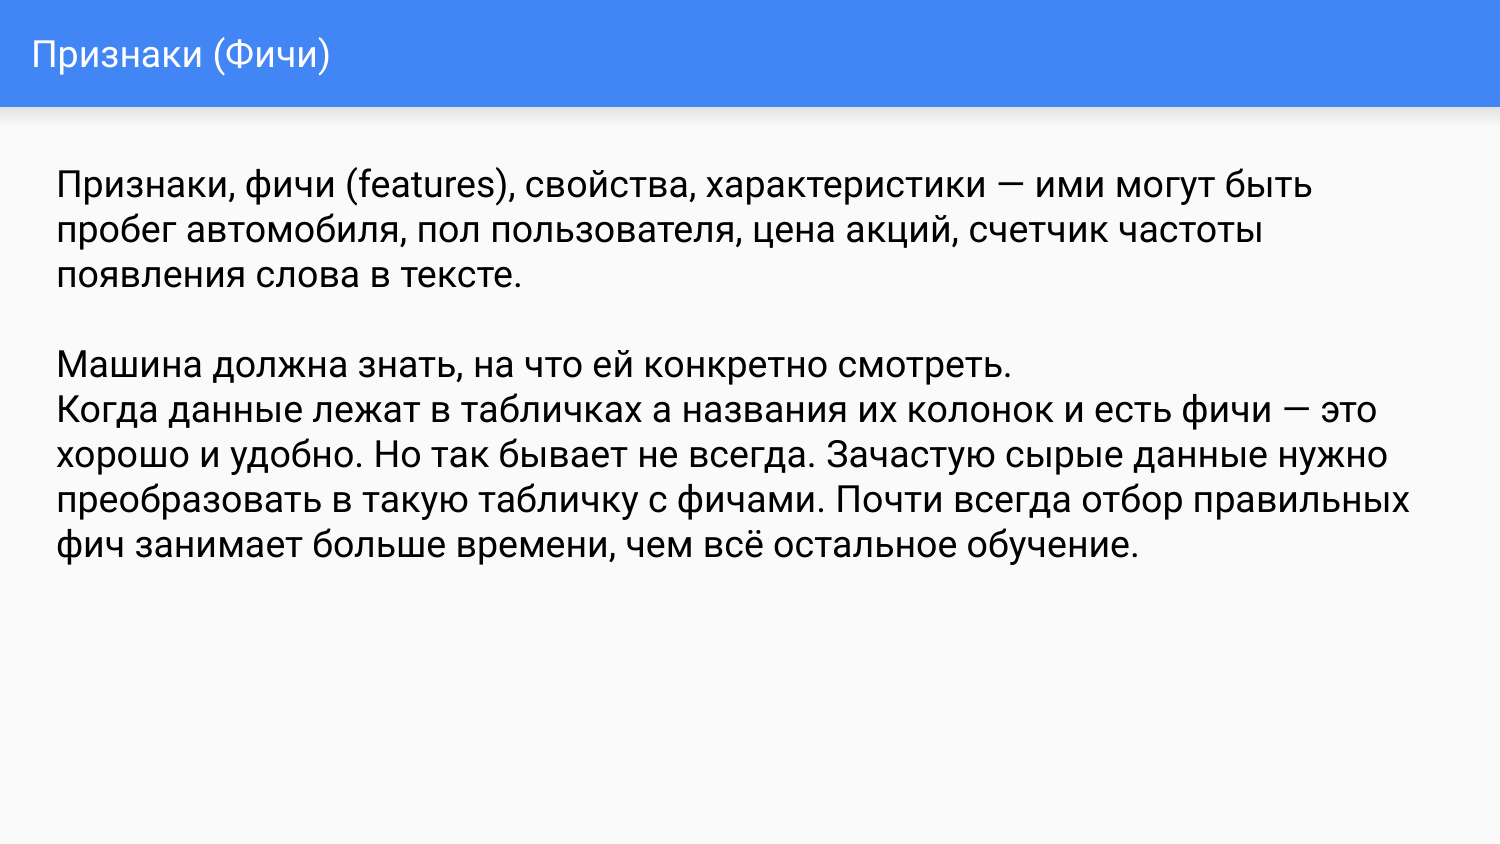

# Признаки (Фичи)
Признаки, фичи (features), свойства, характеристики — ими могут быть пробег автомобиля, пол пользователя, цена акций, счетчик частоты появления слова в тексте.

Машина должна знать, на что ей конкретно смотреть.
Когда данные лежат в табличках а названия их колонок и есть фичи — это хорошо и удобно. Но так бывает не всегда. Зачастую сырые данные нужно преобразовать в такую табличку с фичами. Почти всегда отбор правильных фич занимает больше времени, чем всё остальное обучение.